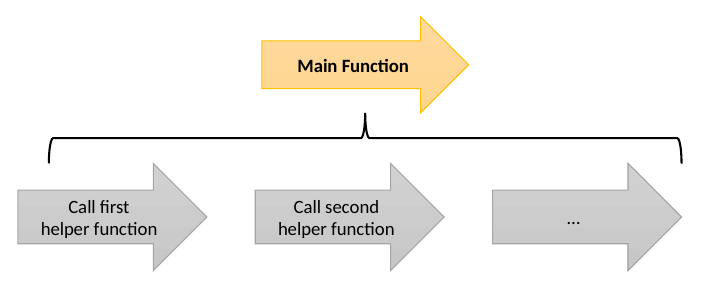

Main Function
Call first
helper function
Call second
helper function
…